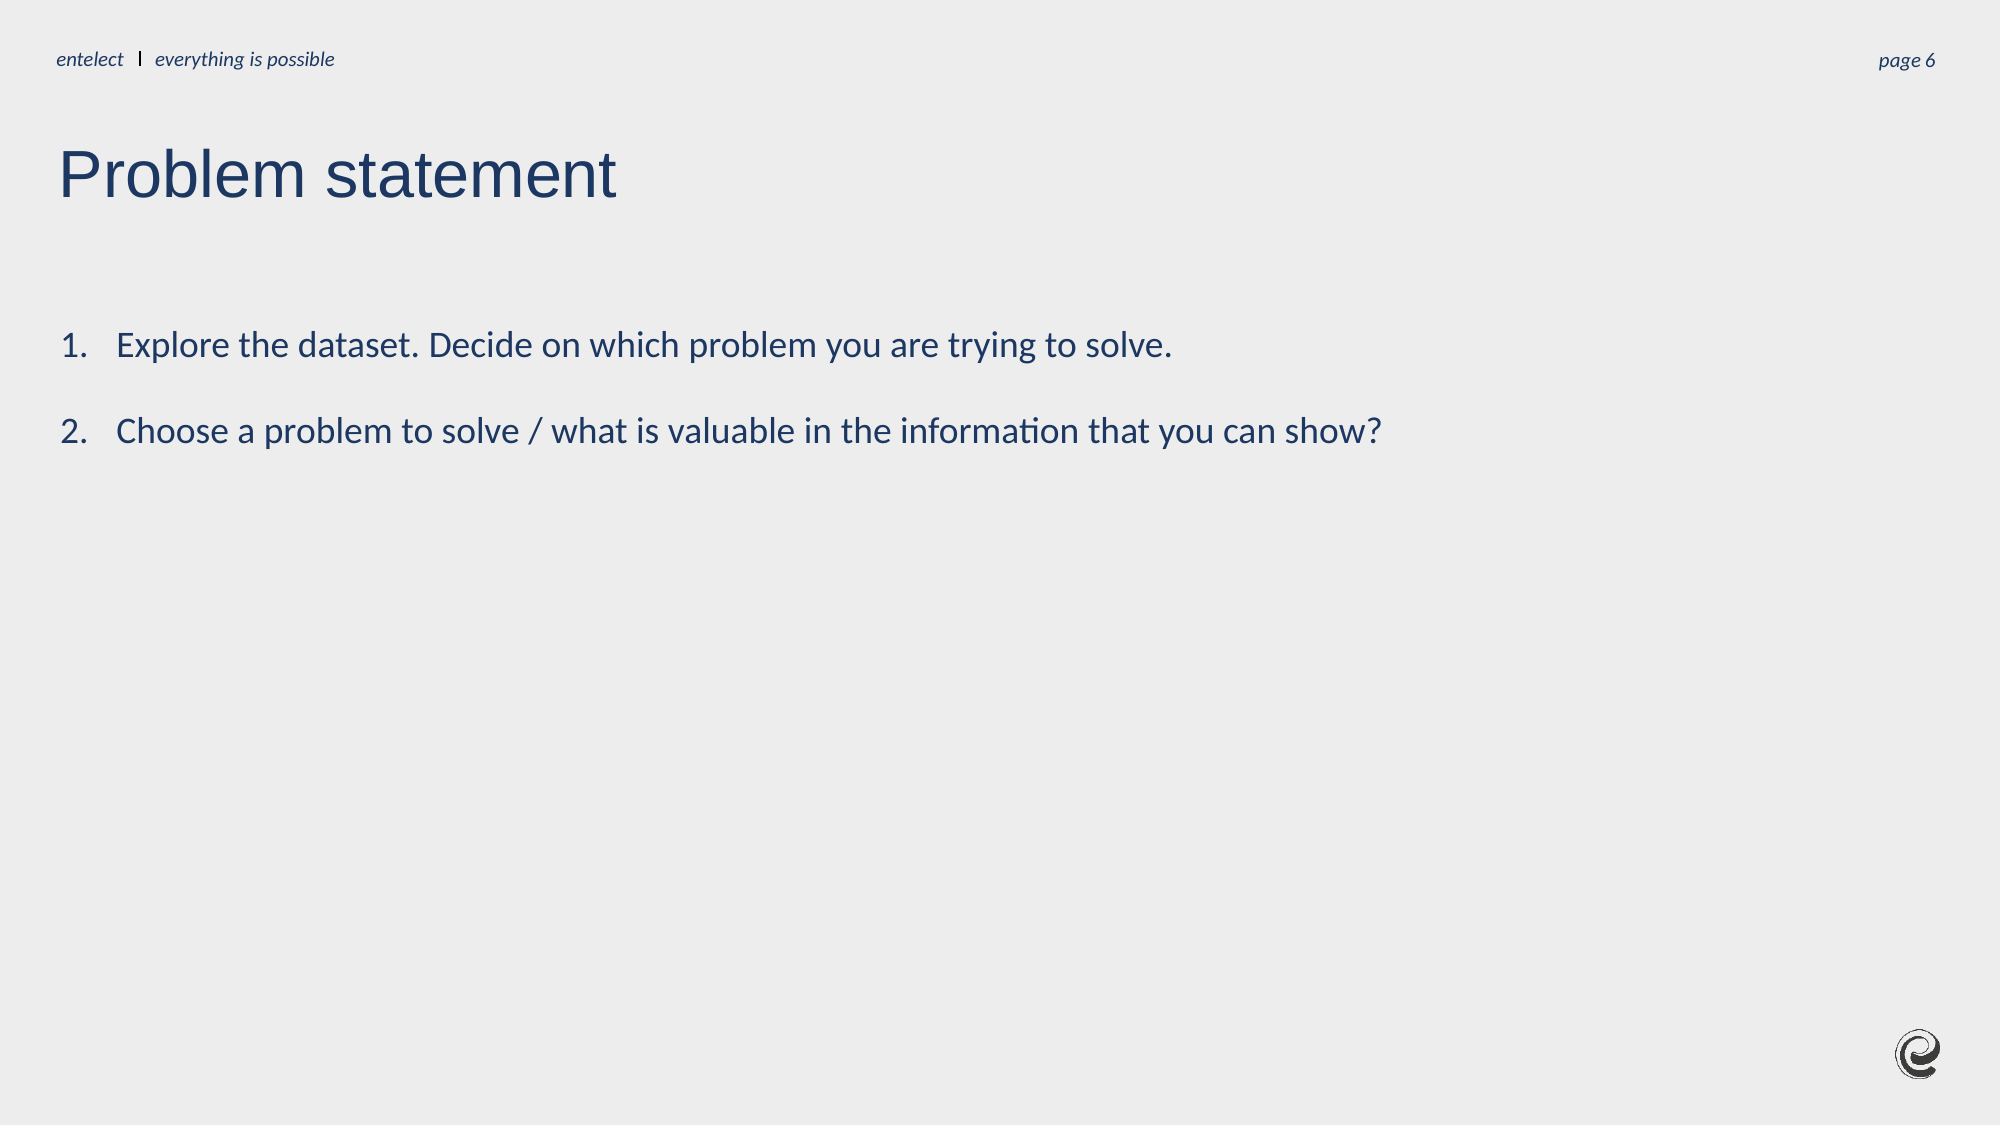

page
6
# Problem statement

Explore the dataset. Decide on which problem you are trying to solve.
Choose a problem to solve / what is valuable in the information that you can show?